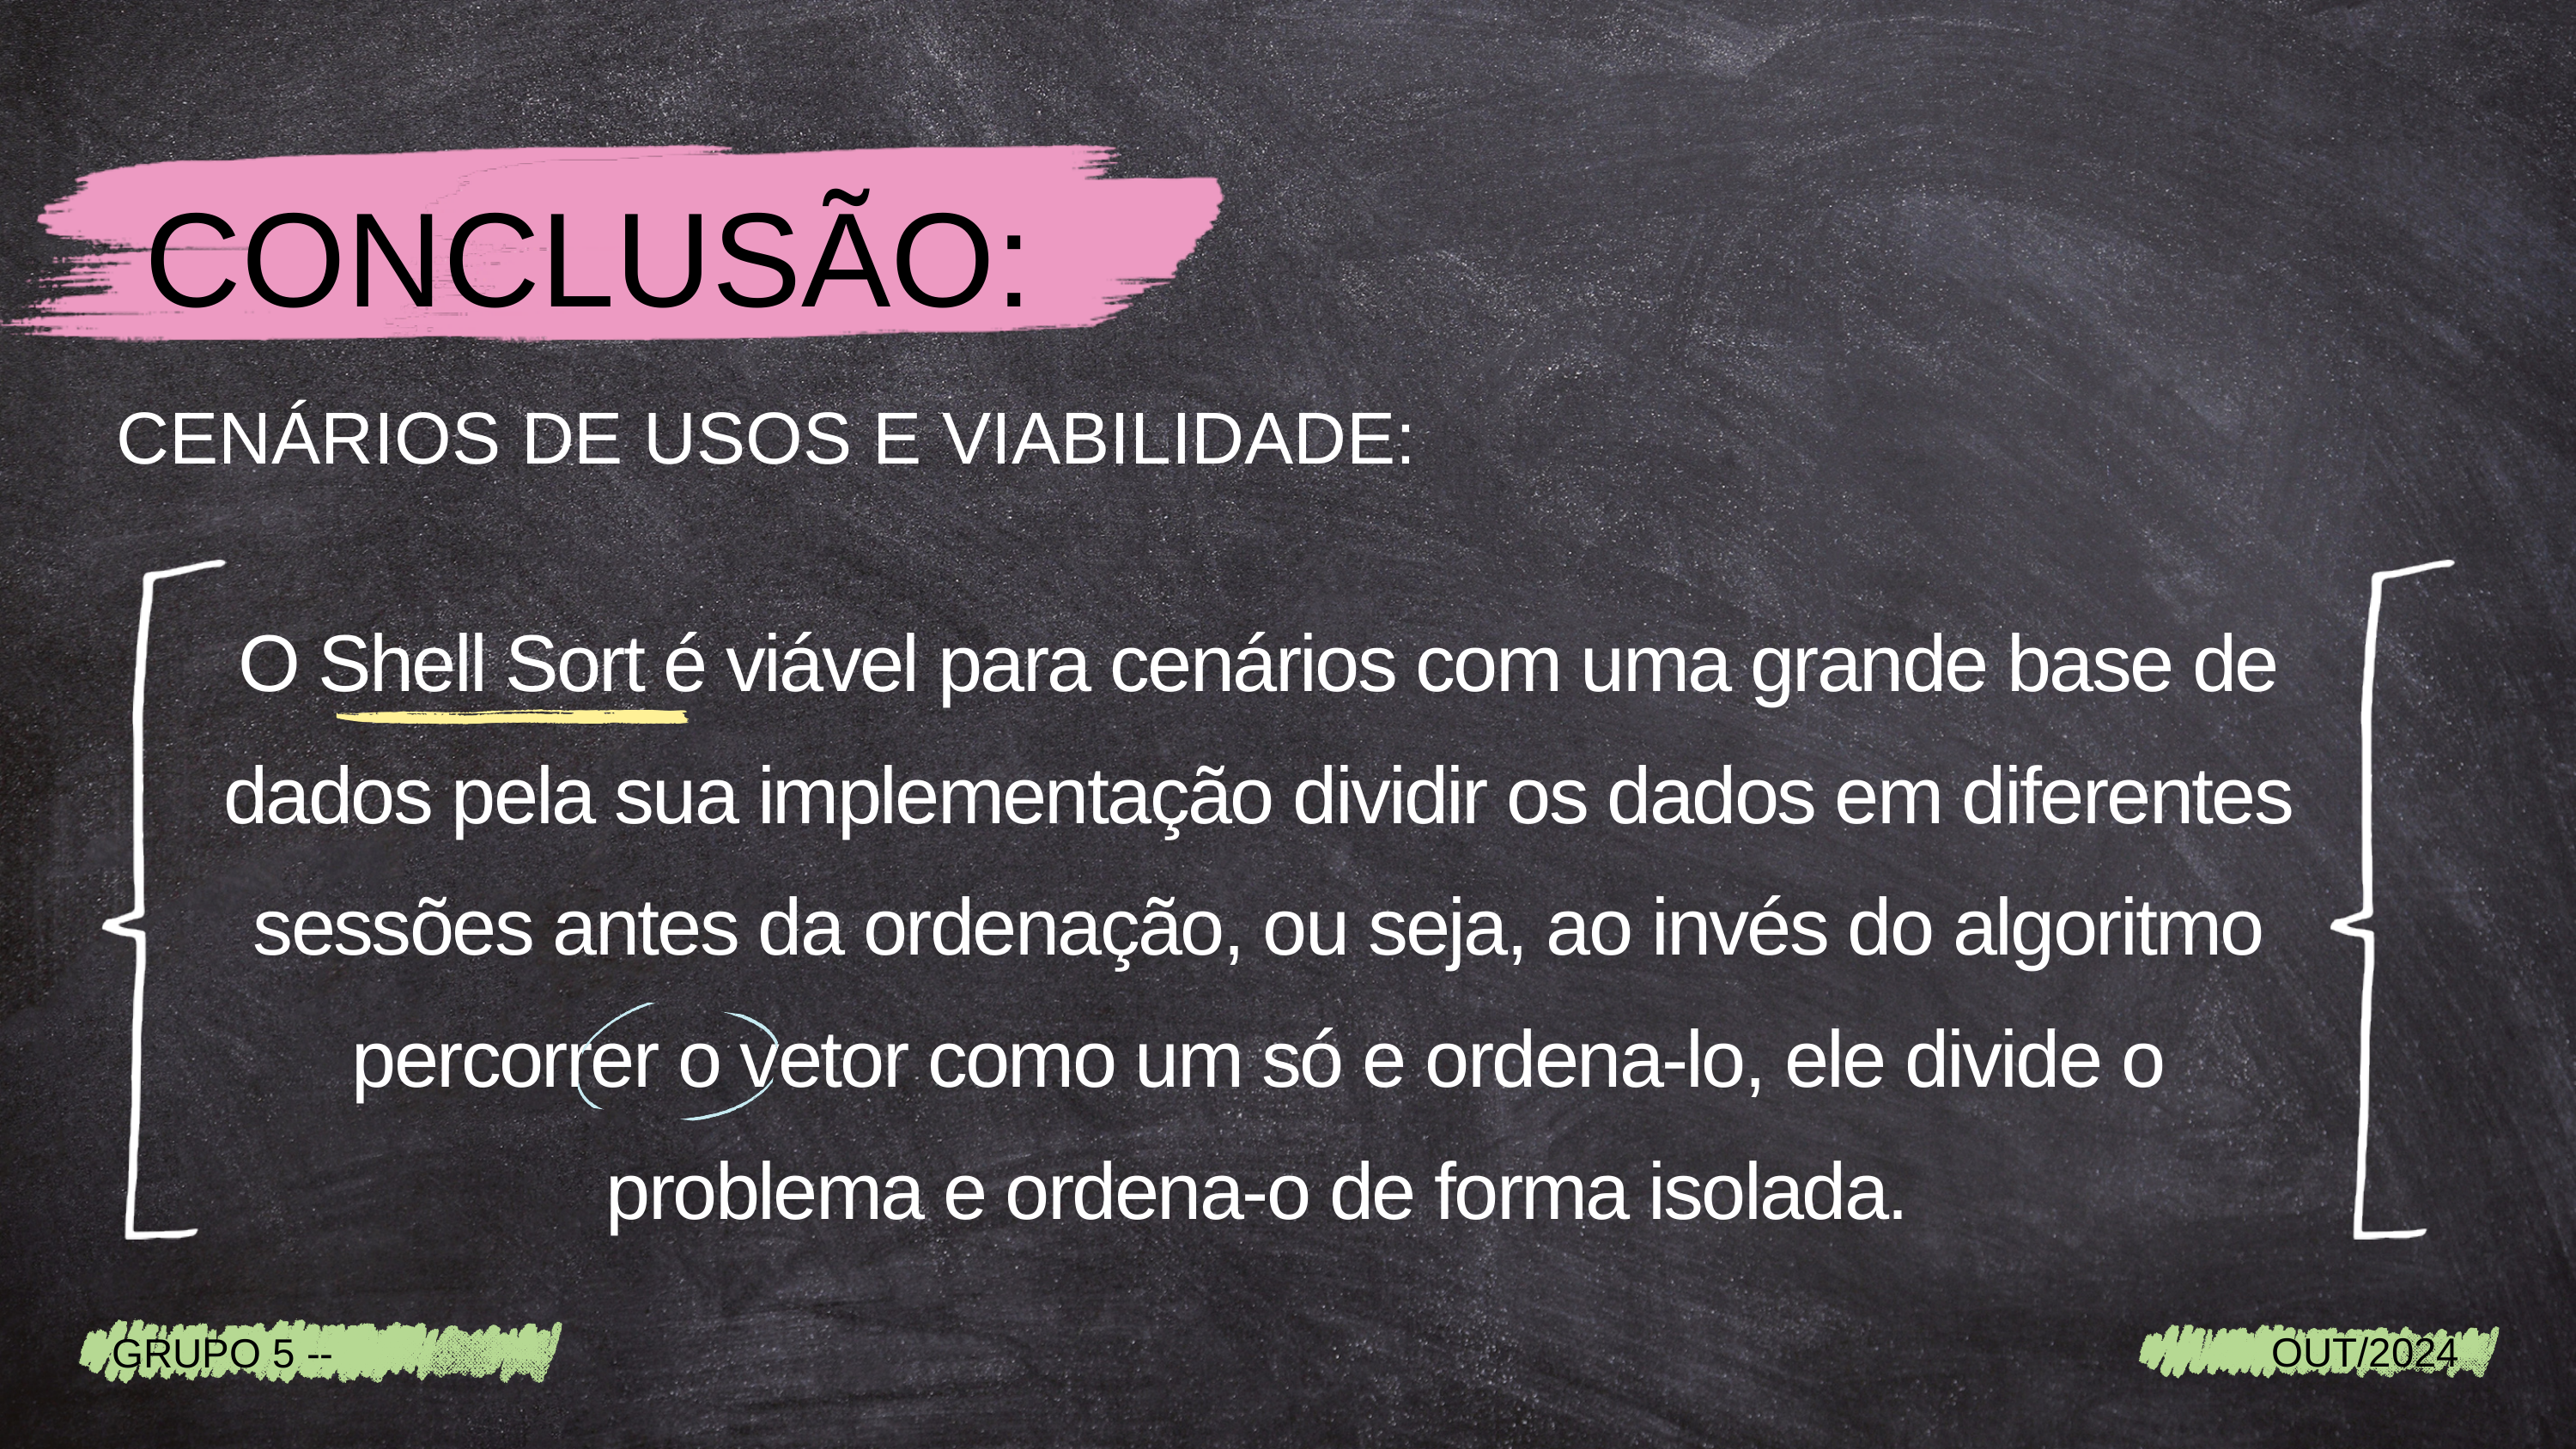

CONCLUSÃO:
CENÁRIOS DE USOS E VIABILIDADE:

O Shell Sort é viável para cenários com uma grande base de dados pela sua implementação dividir os dados em diferentes sessões antes da ordenação, ou seja, ao invés do algoritmo percorrer o vetor como um só e ordena-lo, ele divide o problema e ordena-o de forma isolada.

OUT/2024
GRUPO 5 --